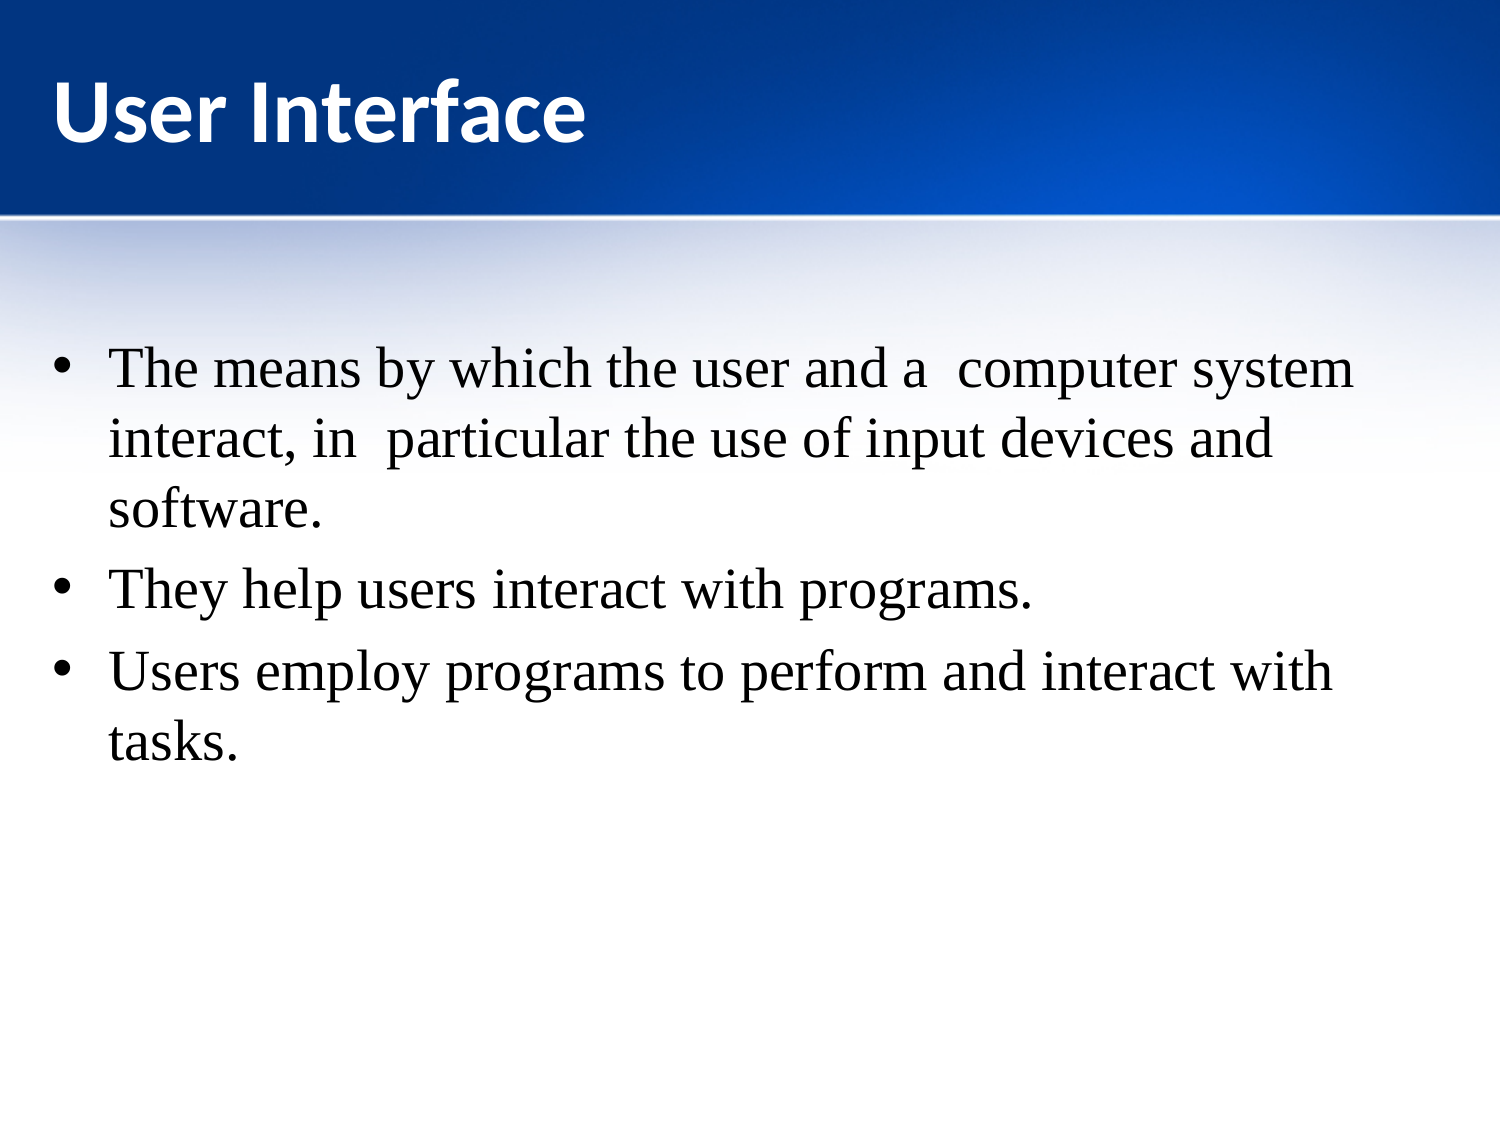

# User Interface

The means by which the user and a  computer system interact, in  particular the use of input devices and  software.
They help users interact with programs.
Users employ programs to perform and interact with tasks.